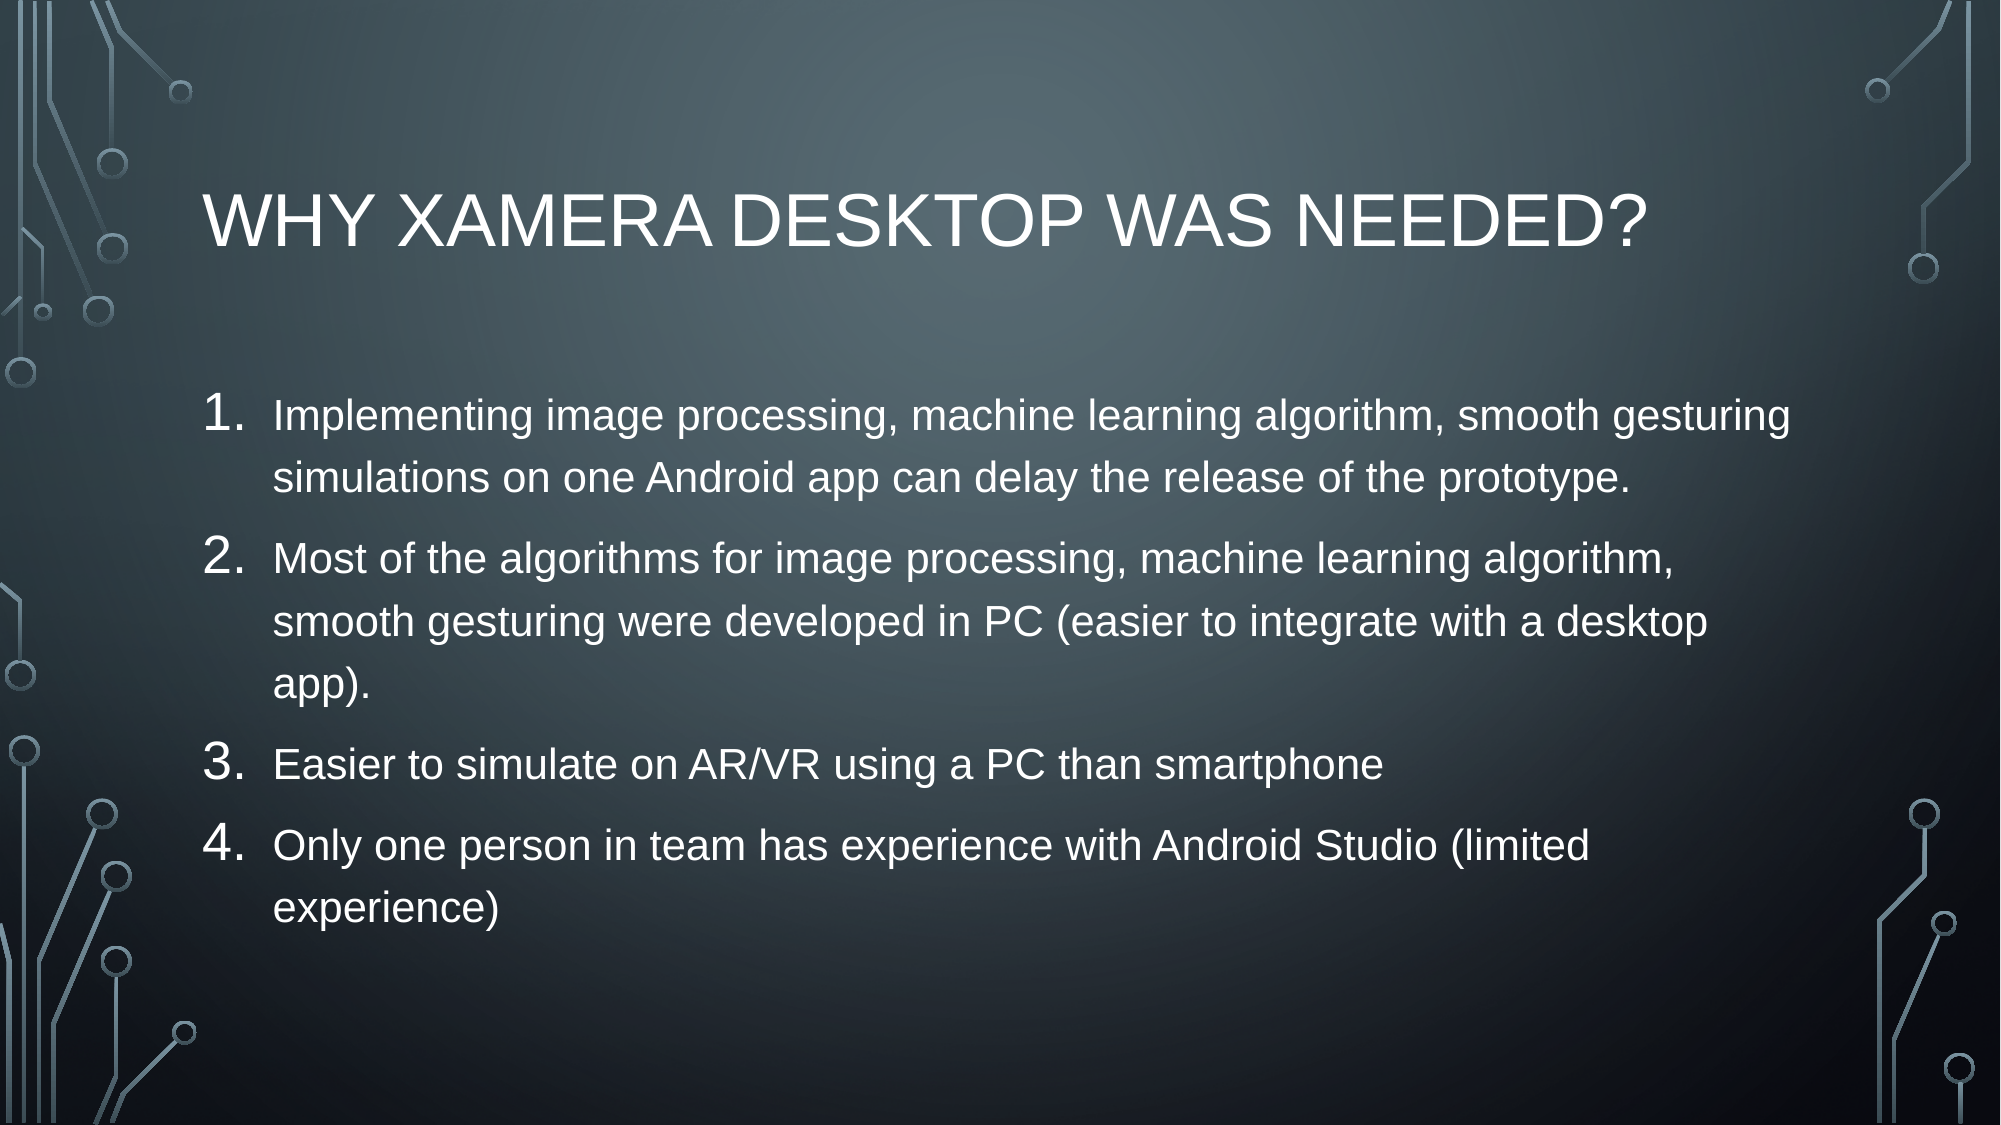

# Why Xamera desktop was needed?
Implementing image processing, machine learning algorithm, smooth gesturing simulations on one Android app can delay the release of the prototype.
Most of the algorithms for image processing, machine learning algorithm, smooth gesturing were developed in PC (easier to integrate with a desktop app).
Easier to simulate on AR/VR using a PC than smartphone
Only one person in team has experience with Android Studio (limited experience)